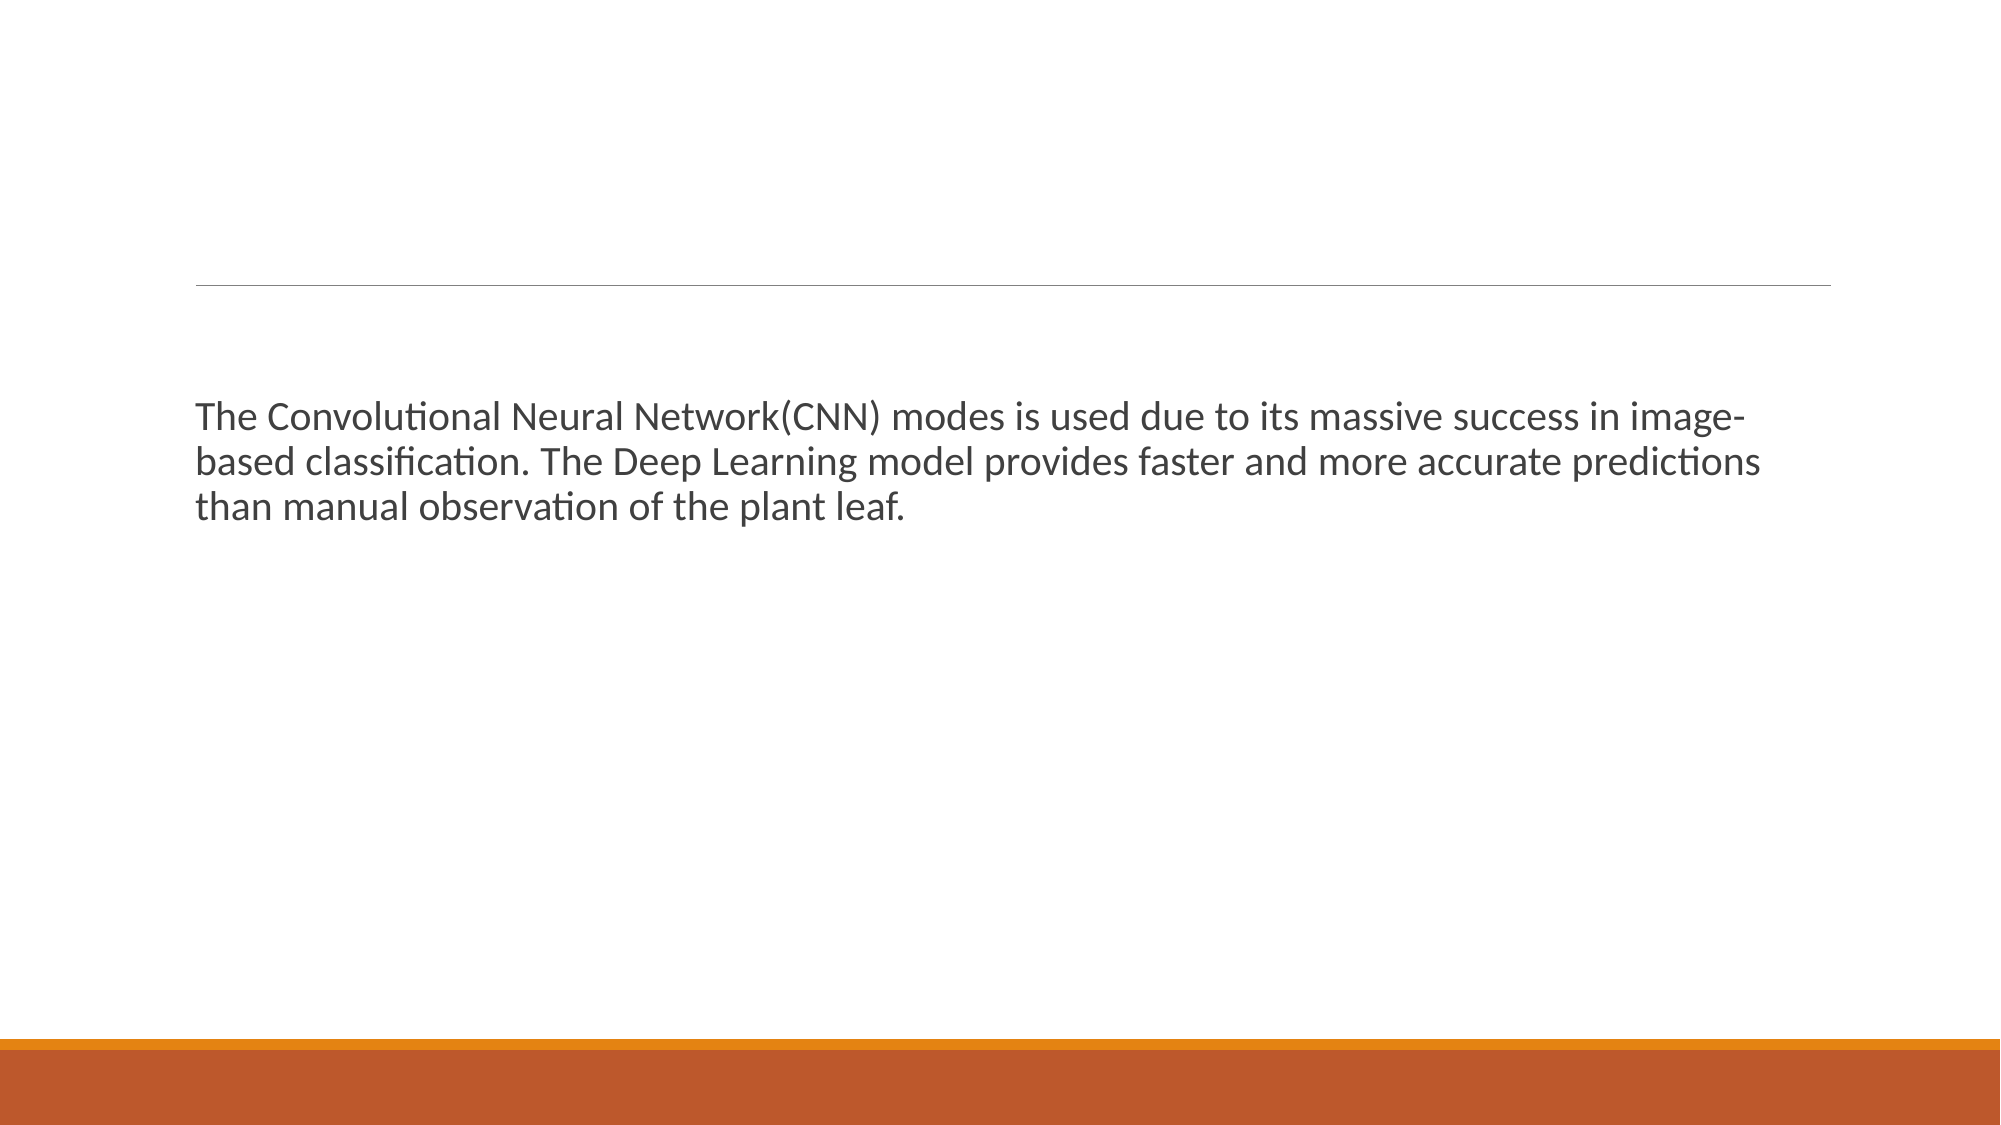

#
The Convolutional Neural Network(CNN) modes is used due to its massive success in image-based classification. The Deep Learning model provides faster and more accurate predictions than manual observation of the plant leaf.